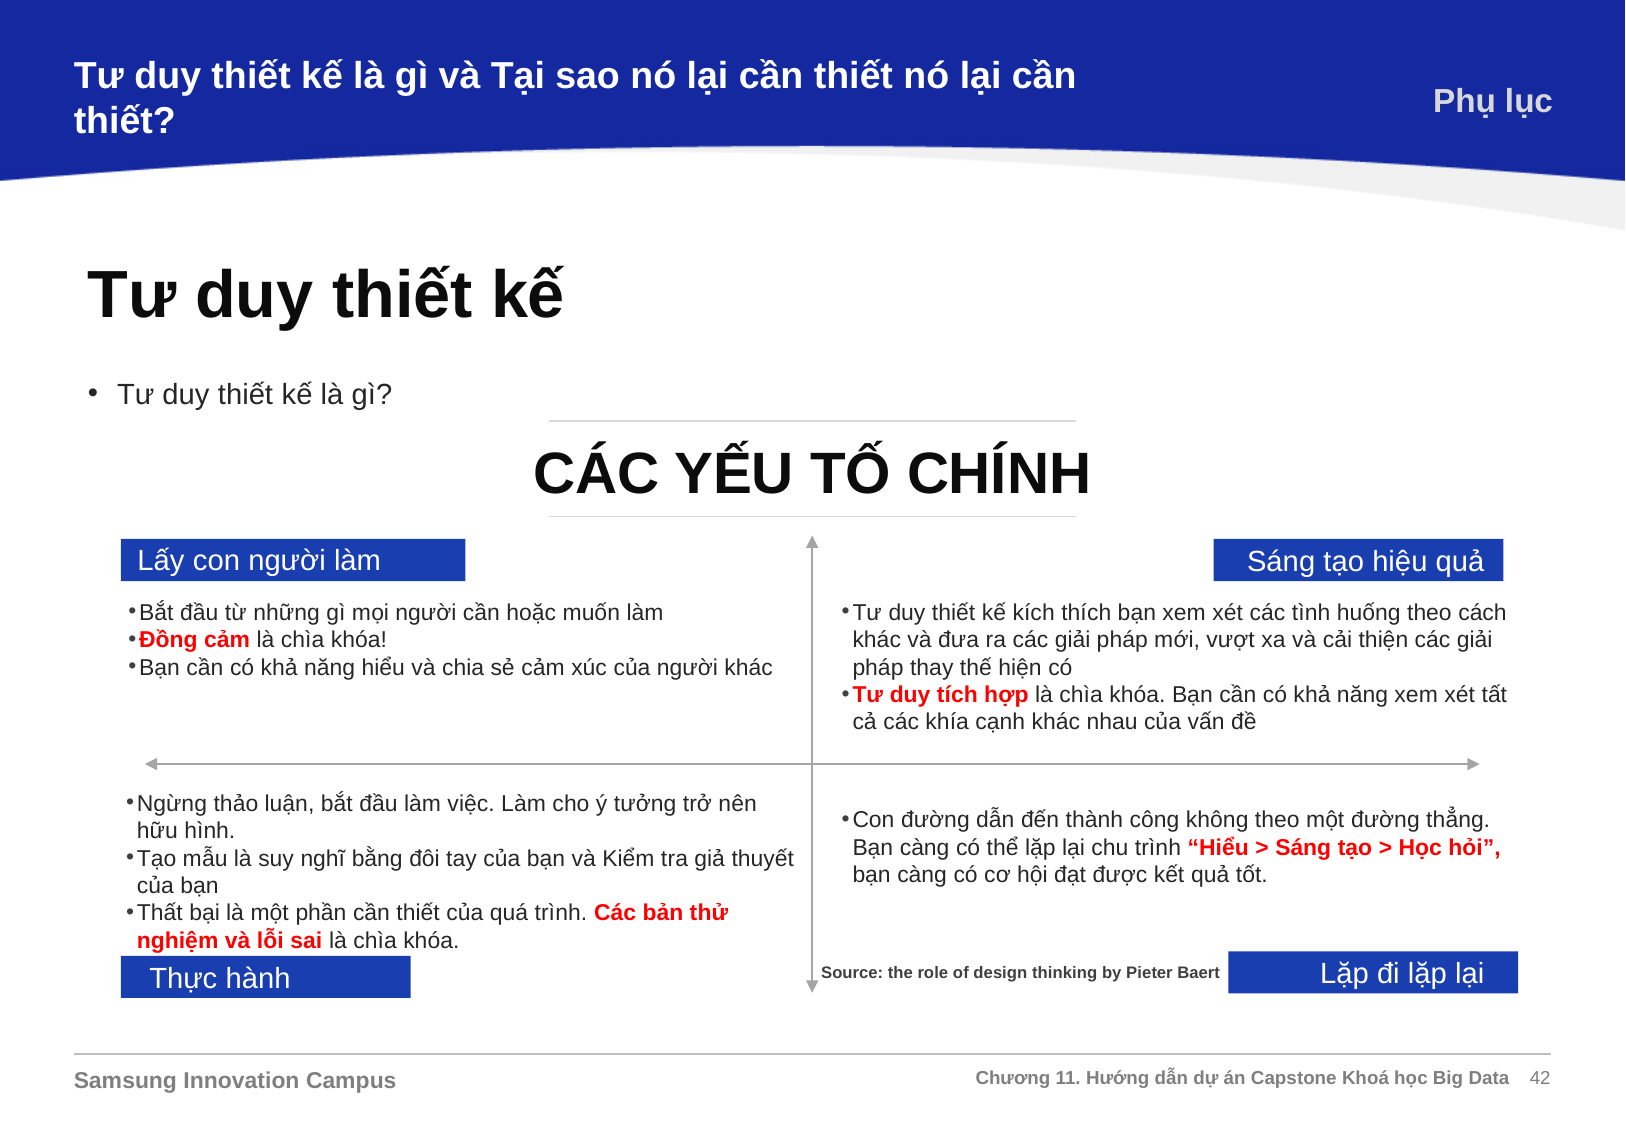

Tư duy thiết kế là gì và Tại sao nó lại cần thiết nó lại cần thiết?
Phụ lục
Tư duy thiết kế
Tư duy thiết kế là gì?

CÁC YẾU TỐ CHÍNH

Sáng tạo hiệu quả
Lấy con người làm trung tâm
Bắt đầu từ những gì mọi người cần hoặc muốn làm
Đồng cảm là chìa khóa!
Bạn cần có khả năng hiểu và chia sẻ cảm xúc của người khác
Tư duy thiết kế kích thích bạn xem xét các tình huống theo cách khác và đưa ra các giải pháp mới, vượt xa và cải thiện các giải pháp thay thế hiện có
Tư duy tích hợp là chìa khóa. Bạn cần có khả năng xem xét tất cả các khía cạnh khác nhau của vấn đề
Ngừng thảo luận, bắt đầu làm việc. Làm cho ý tưởng trở nên hữu hình.
Tạo mẫu là suy nghĩ bằng đôi tay của bạn và Kiểm tra giả thuyết của bạn
Thất bại là một phần cần thiết của quá trình. Các bản thử nghiệm và lỗi sai là chìa khóa.
Con đường dẫn đến thành công không theo một đường thẳng. Bạn càng có thể lặp lại chu trình “Hiểu > Sáng tạo > Học hỏi”, bạn càng có cơ hội đạt được kết quả tốt.

Lặp đi lặp lại

Thực hành
Source: the role of design thinking by Pieter Baert